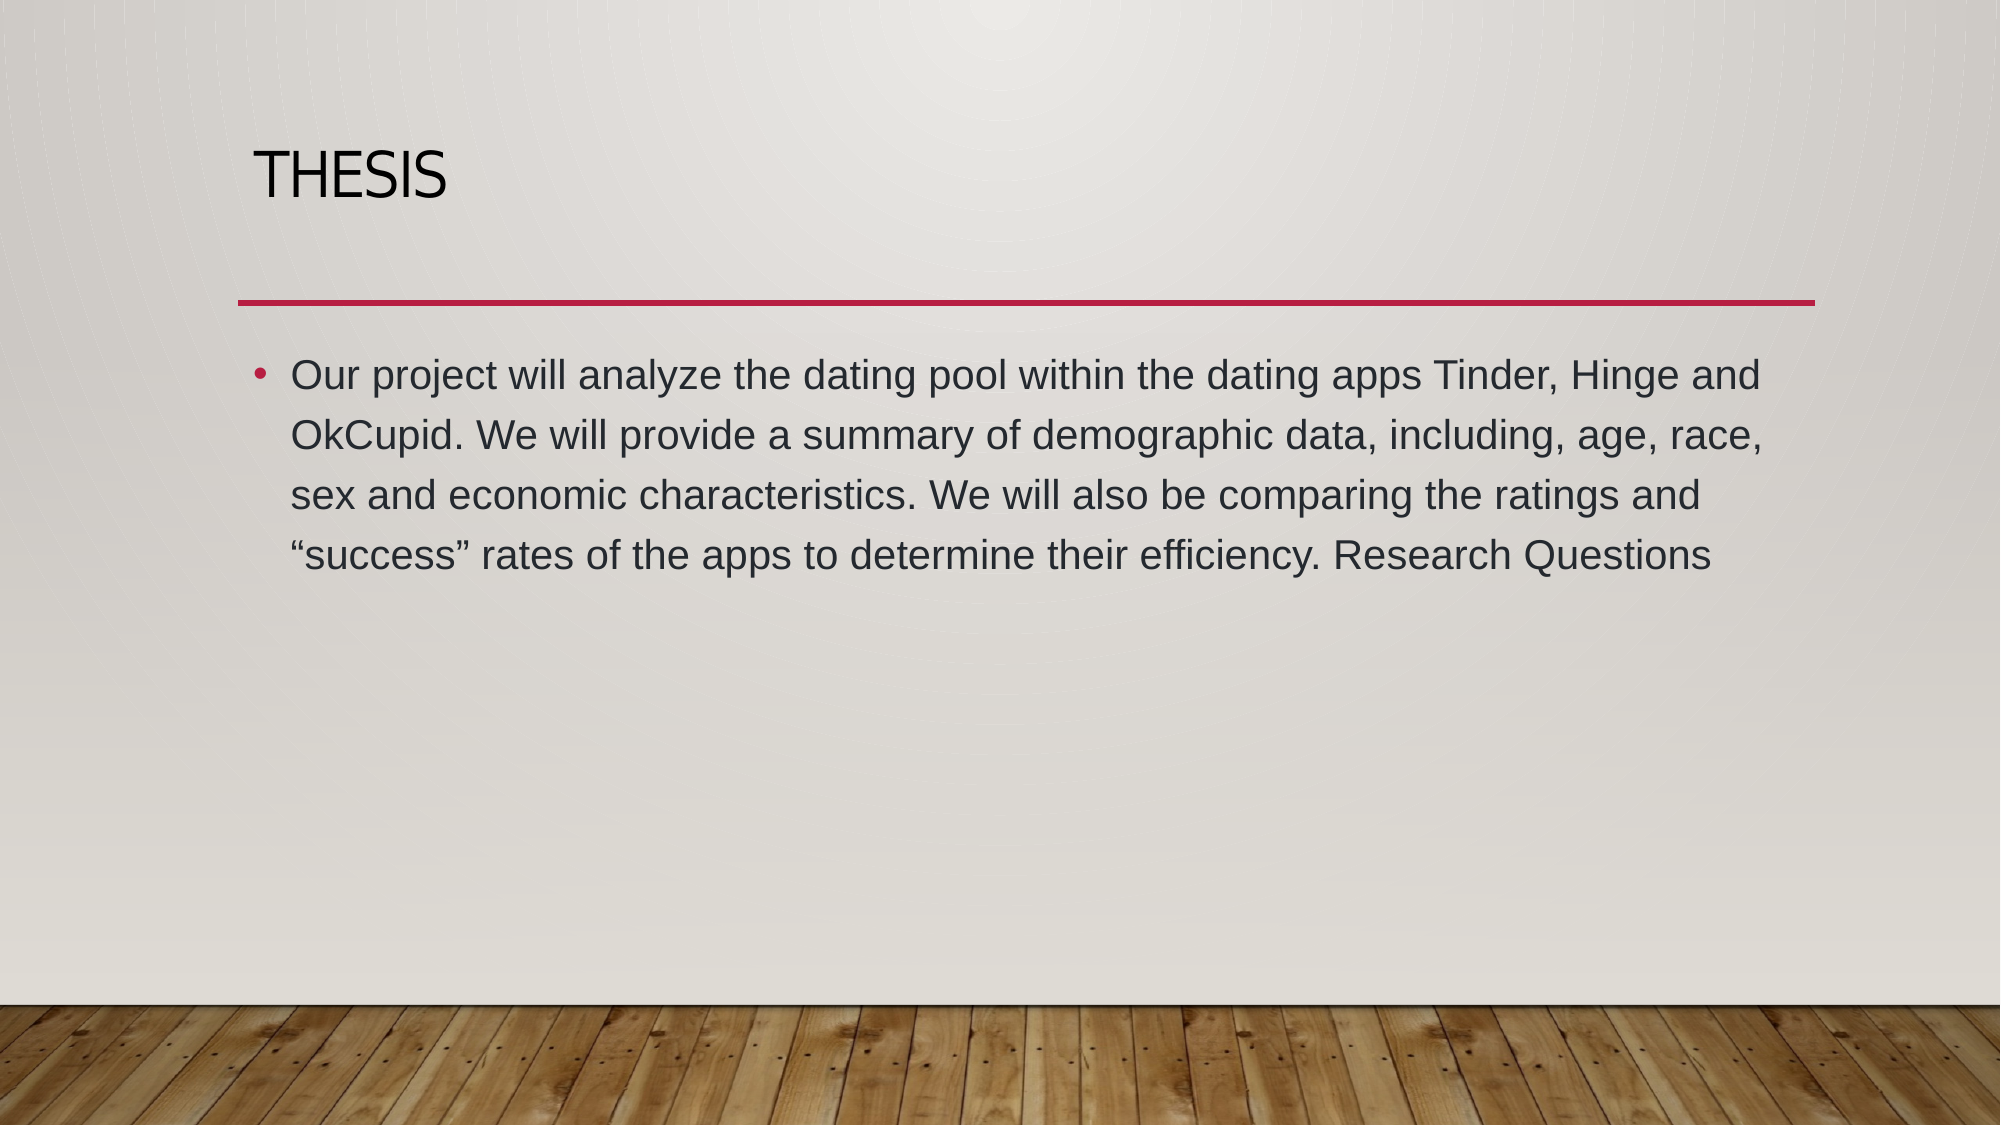

# Thesis
Our project will analyze the dating pool within the dating apps Tinder, Hinge and OkCupid. We will provide a summary of demographic data, including, age, race, sex and economic characteristics. We will also be comparing the ratings and “success” rates of the apps to determine their efficiency. Research Questions